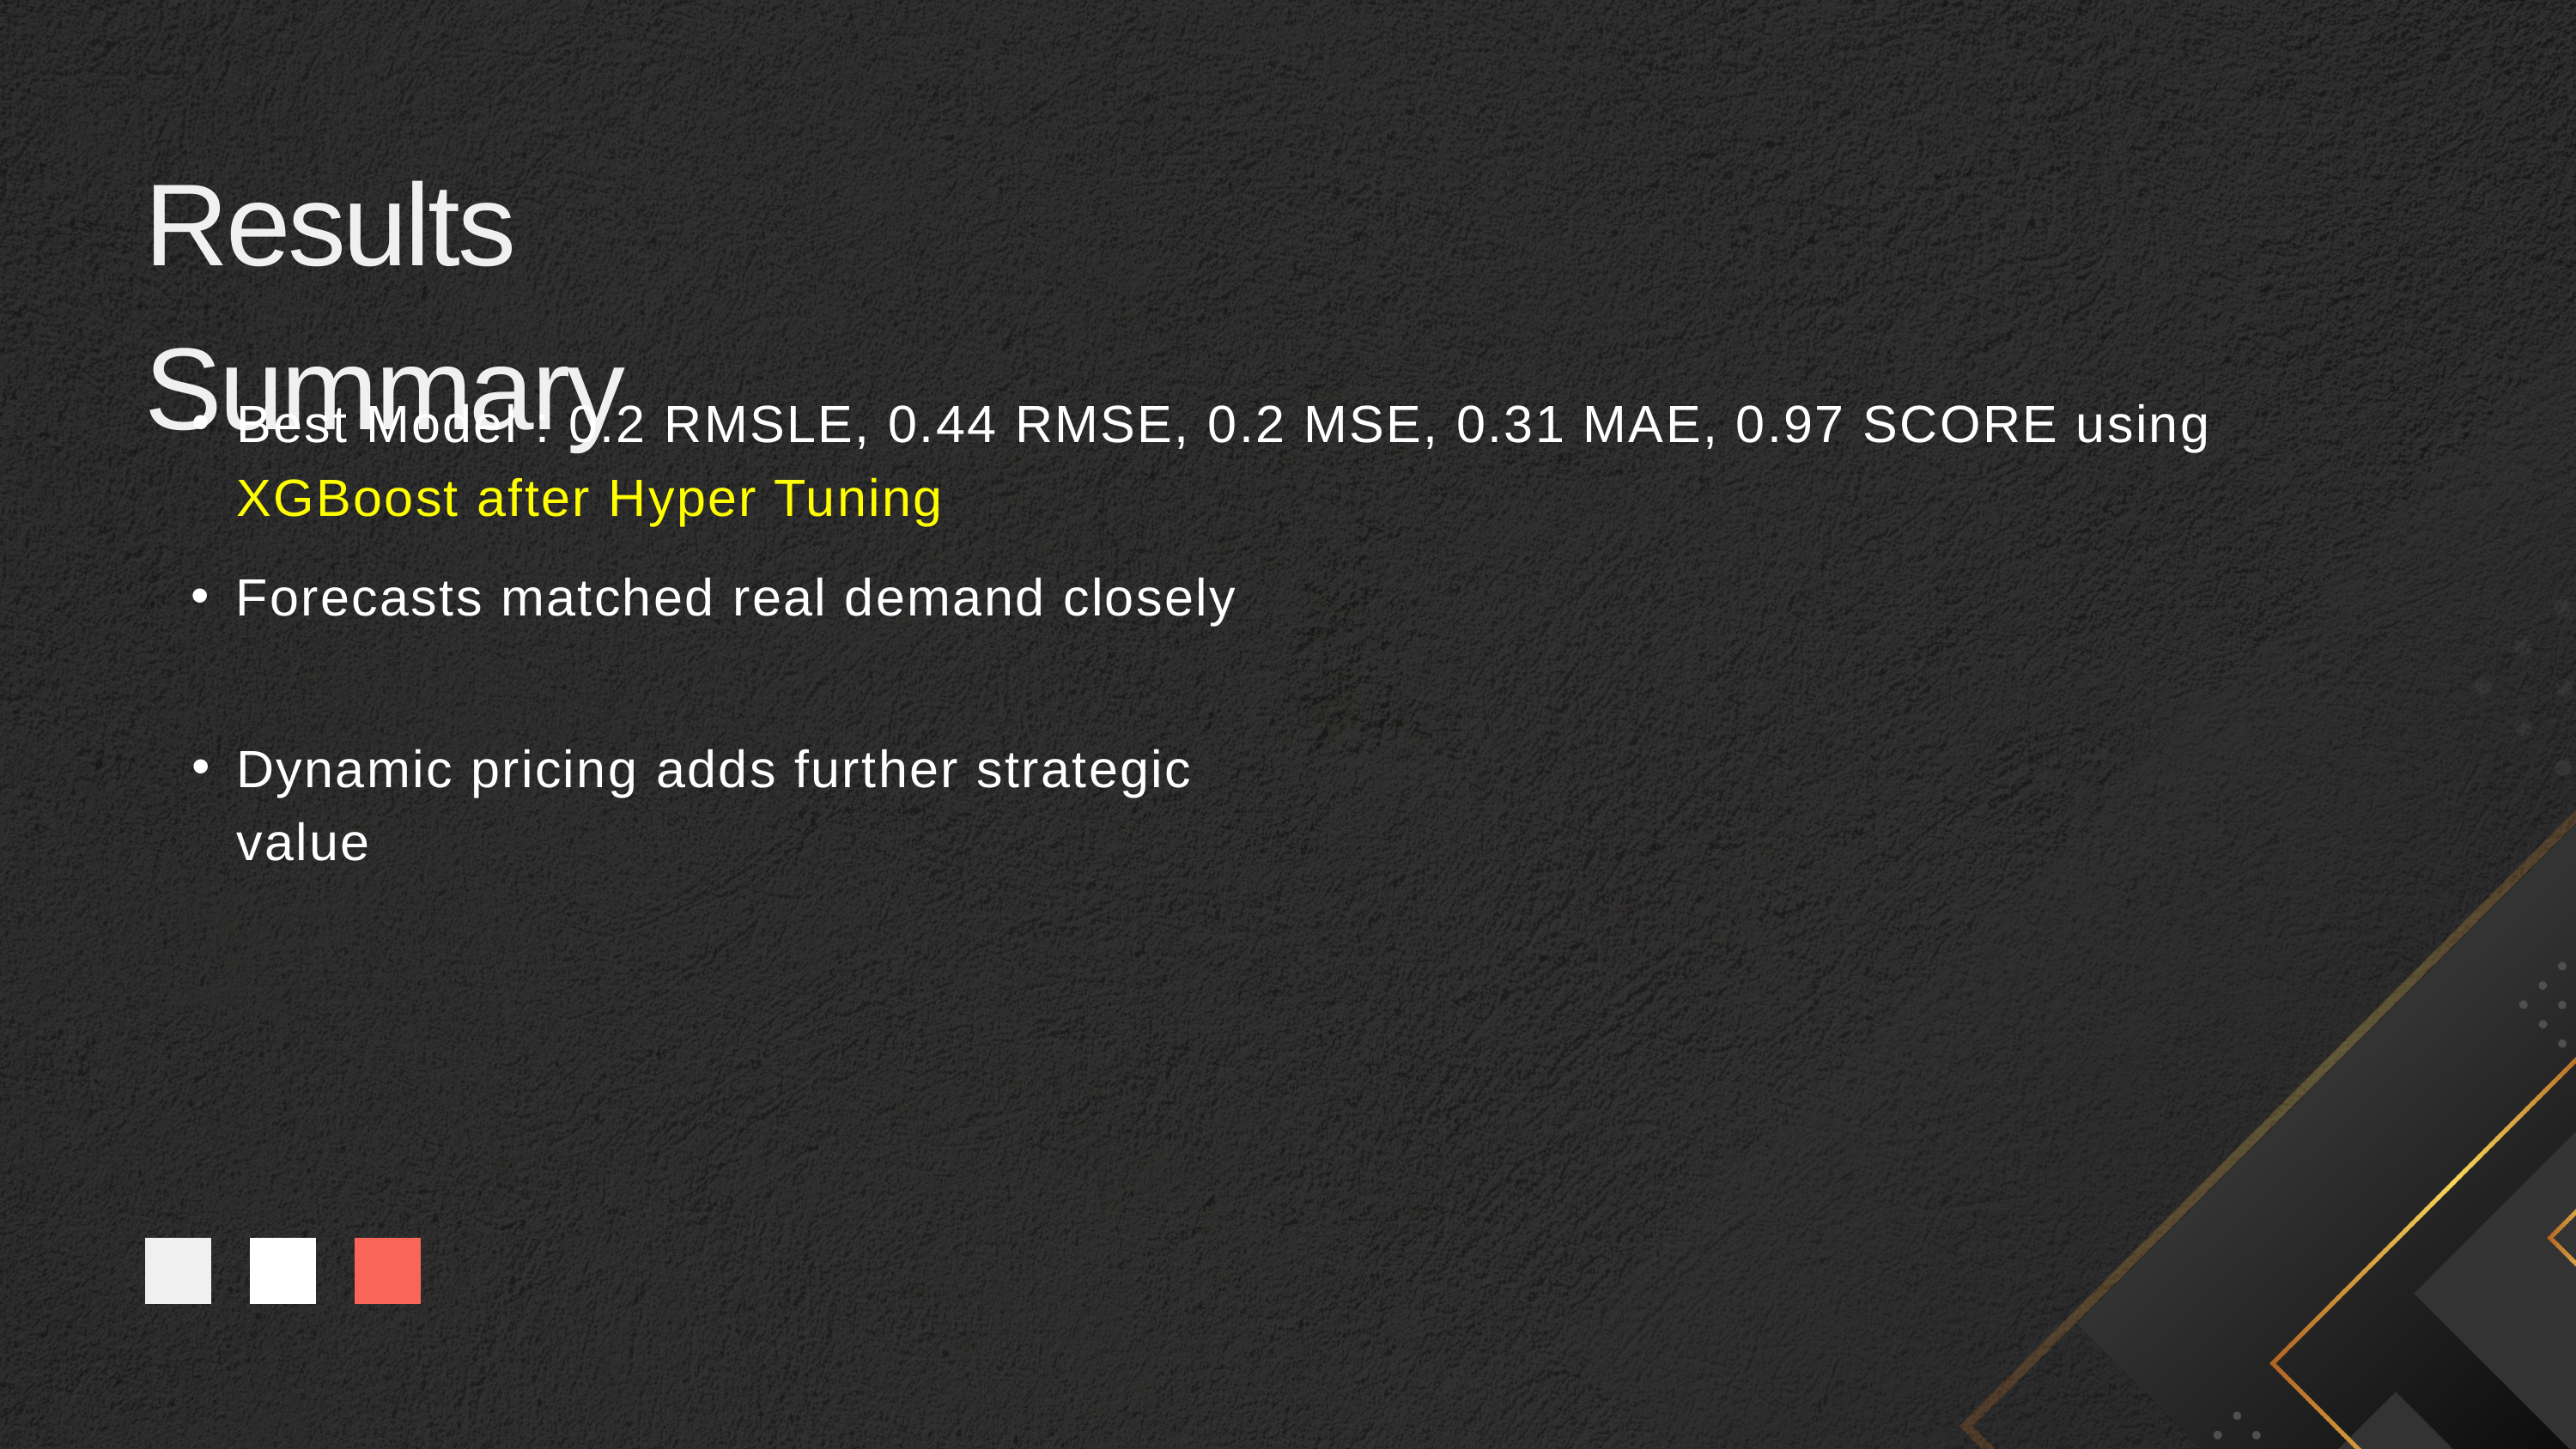

Results Summary

Best Model : 0.2 RMSLE, 0.44 RMSE, 0.2 MSE, 0.31 MAE, 0.97 SCORE using XGBoost after Hyper Tuning
Forecasts matched real demand closely
Dynamic pricing adds further strategic value